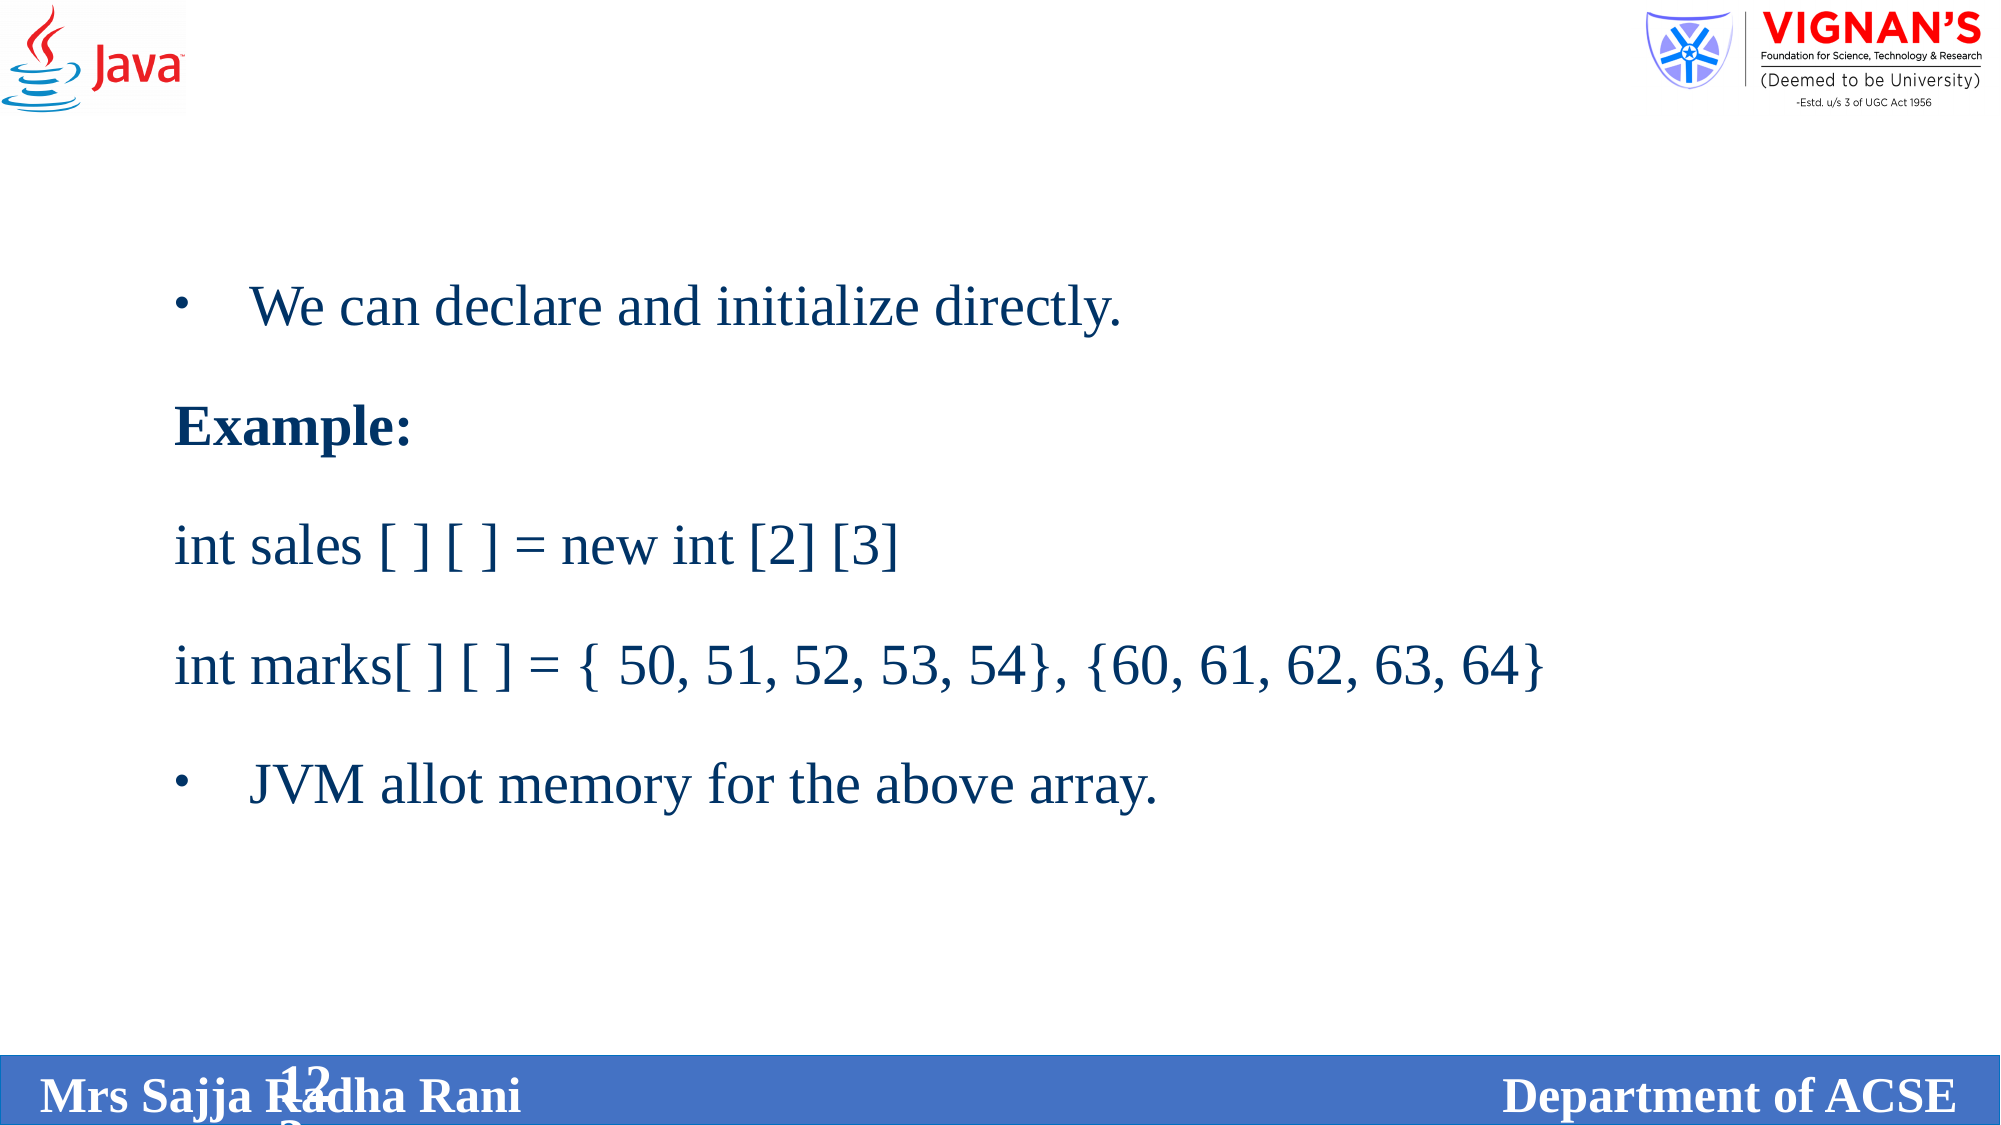

We can declare and initialize directly.
Example:
int sales [ ] [ ] = new int [2] [3]
int marks[ ] [ ] = { 50, 51, 52, 53, 54}, {60, 61, 62, 63, 64}
JVM allot memory for the above array.

123